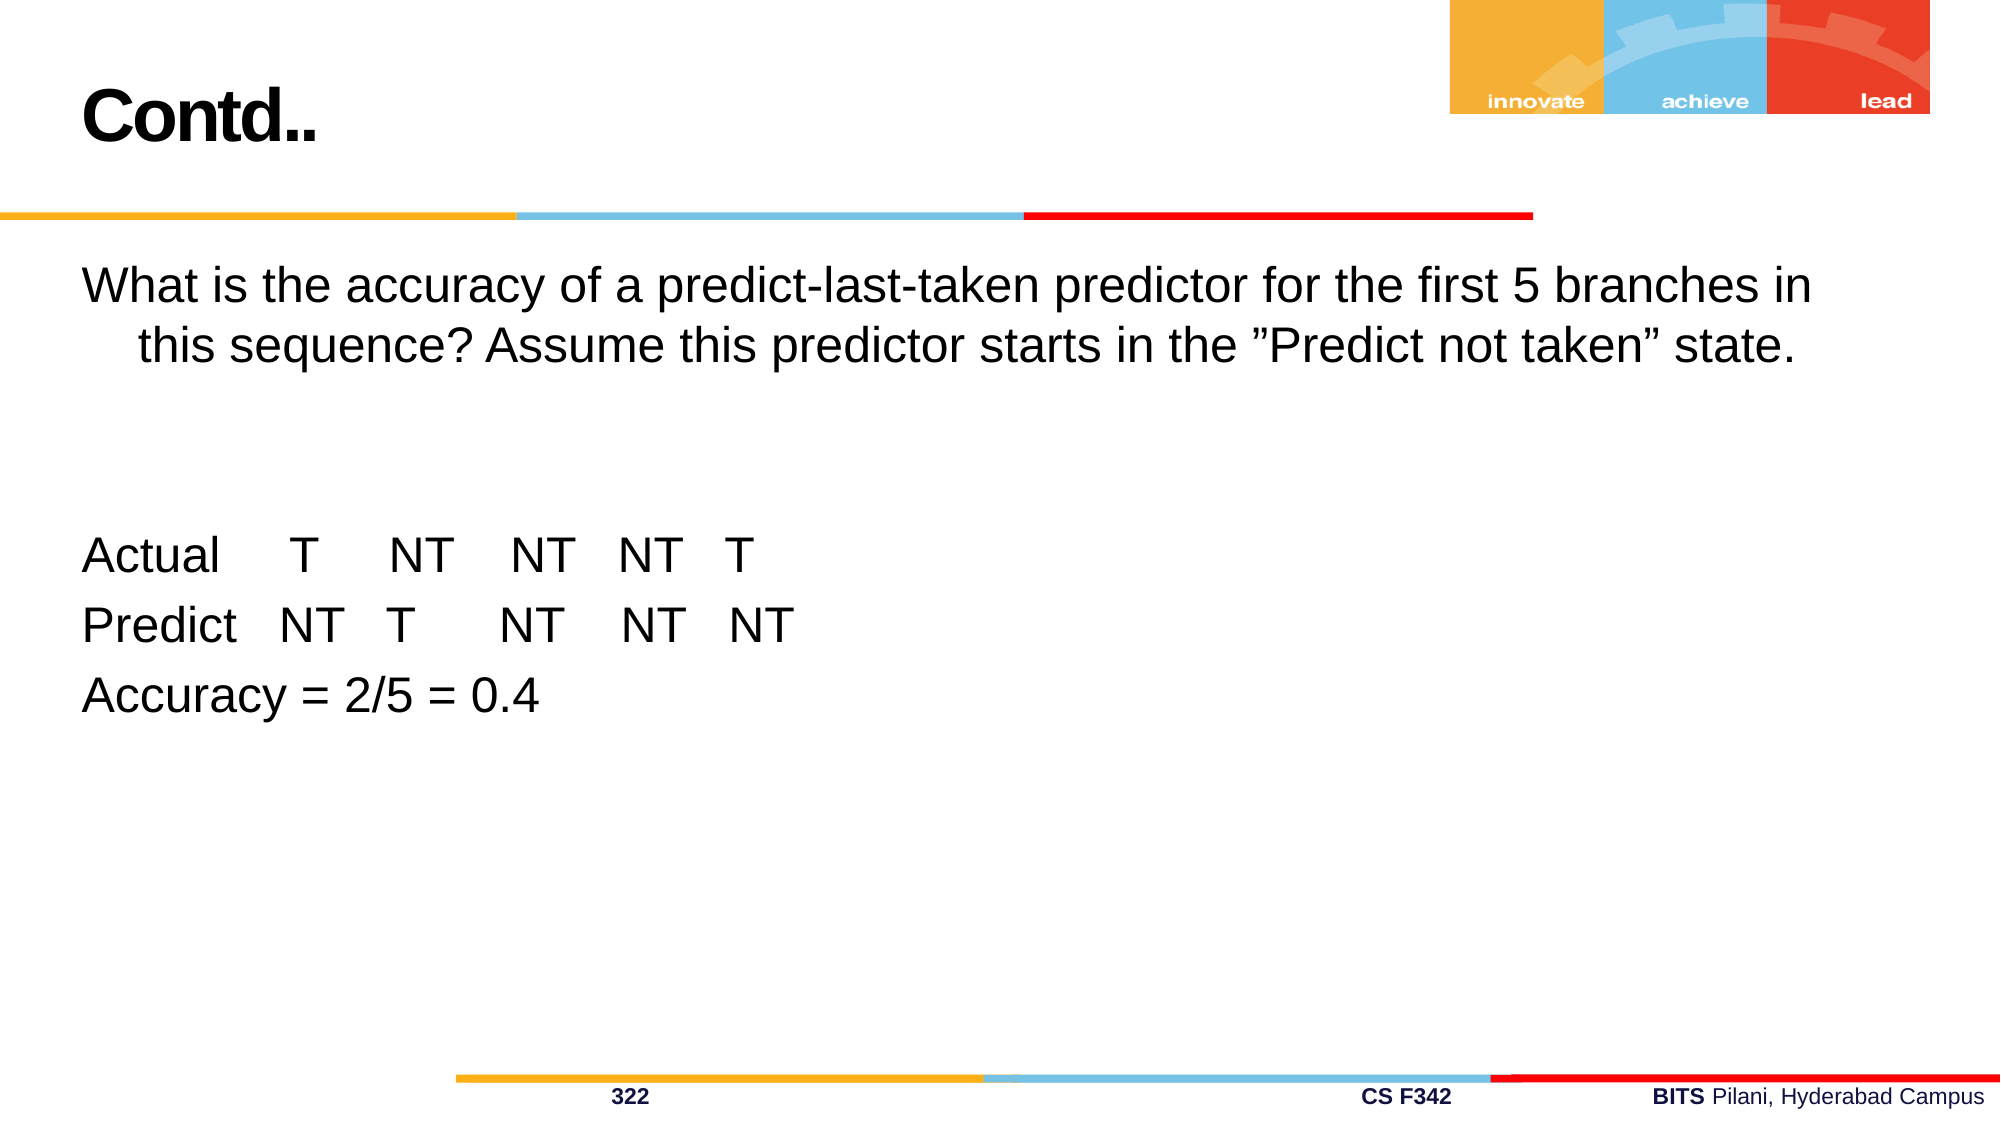

Contd..
What is the accuracy of a predict-last-taken predictor for the first 5 branches in this sequence? Assume this predictor starts in the ”Predict not taken” state.

Actual     T     NT    NT   NT   T
Predict   NT   T      NT    NT   NT
Accuracy = 2/5 = 0.4